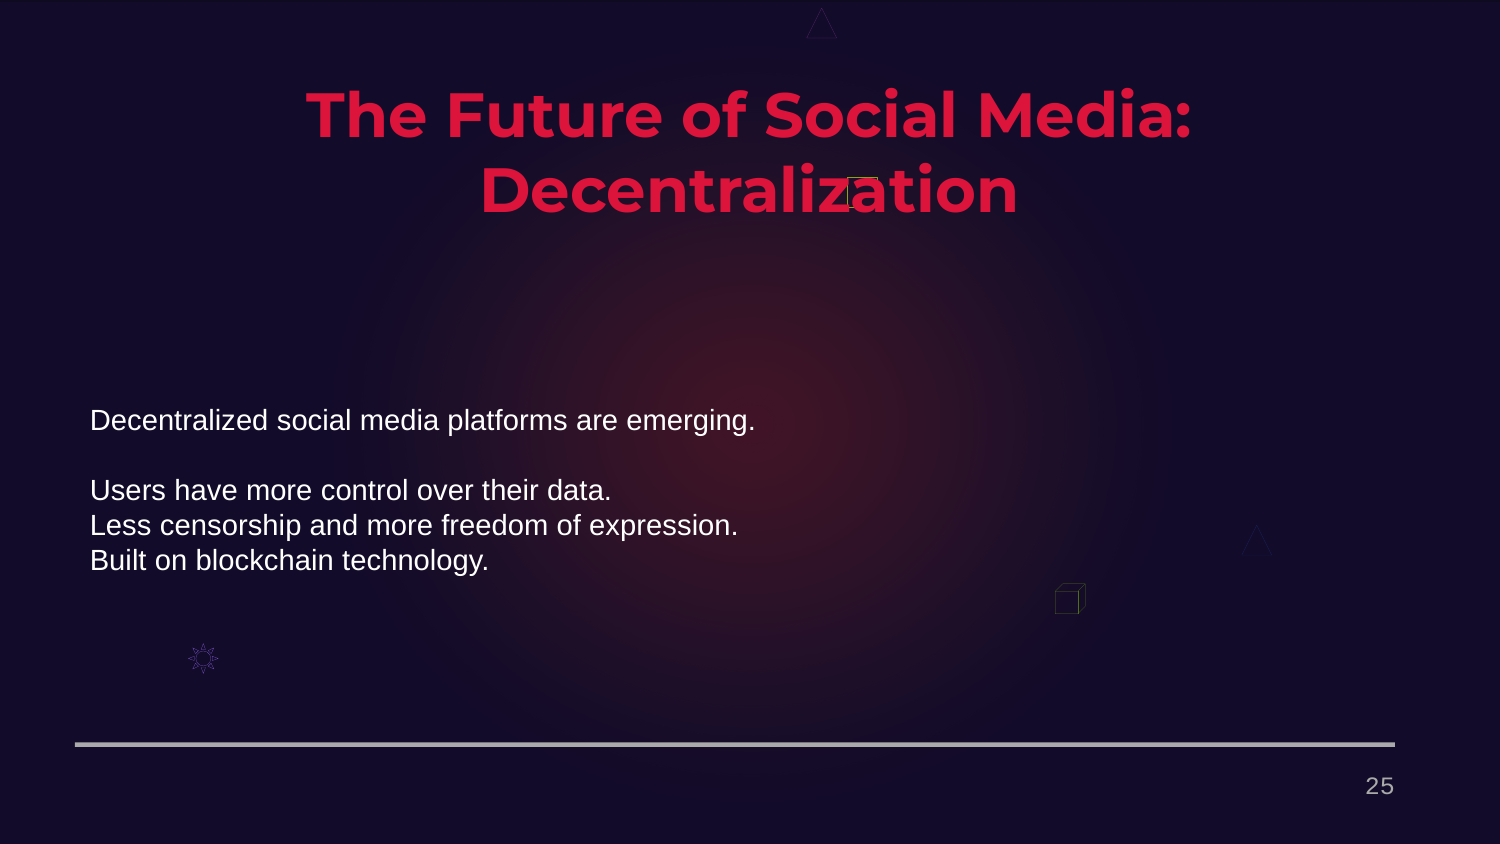

The Future of Social Media: Decentralization

Decentralized social media platforms are emerging.

Users have more control over their data.
Less censorship and more freedom of expression.
Built on blockchain technology.

25